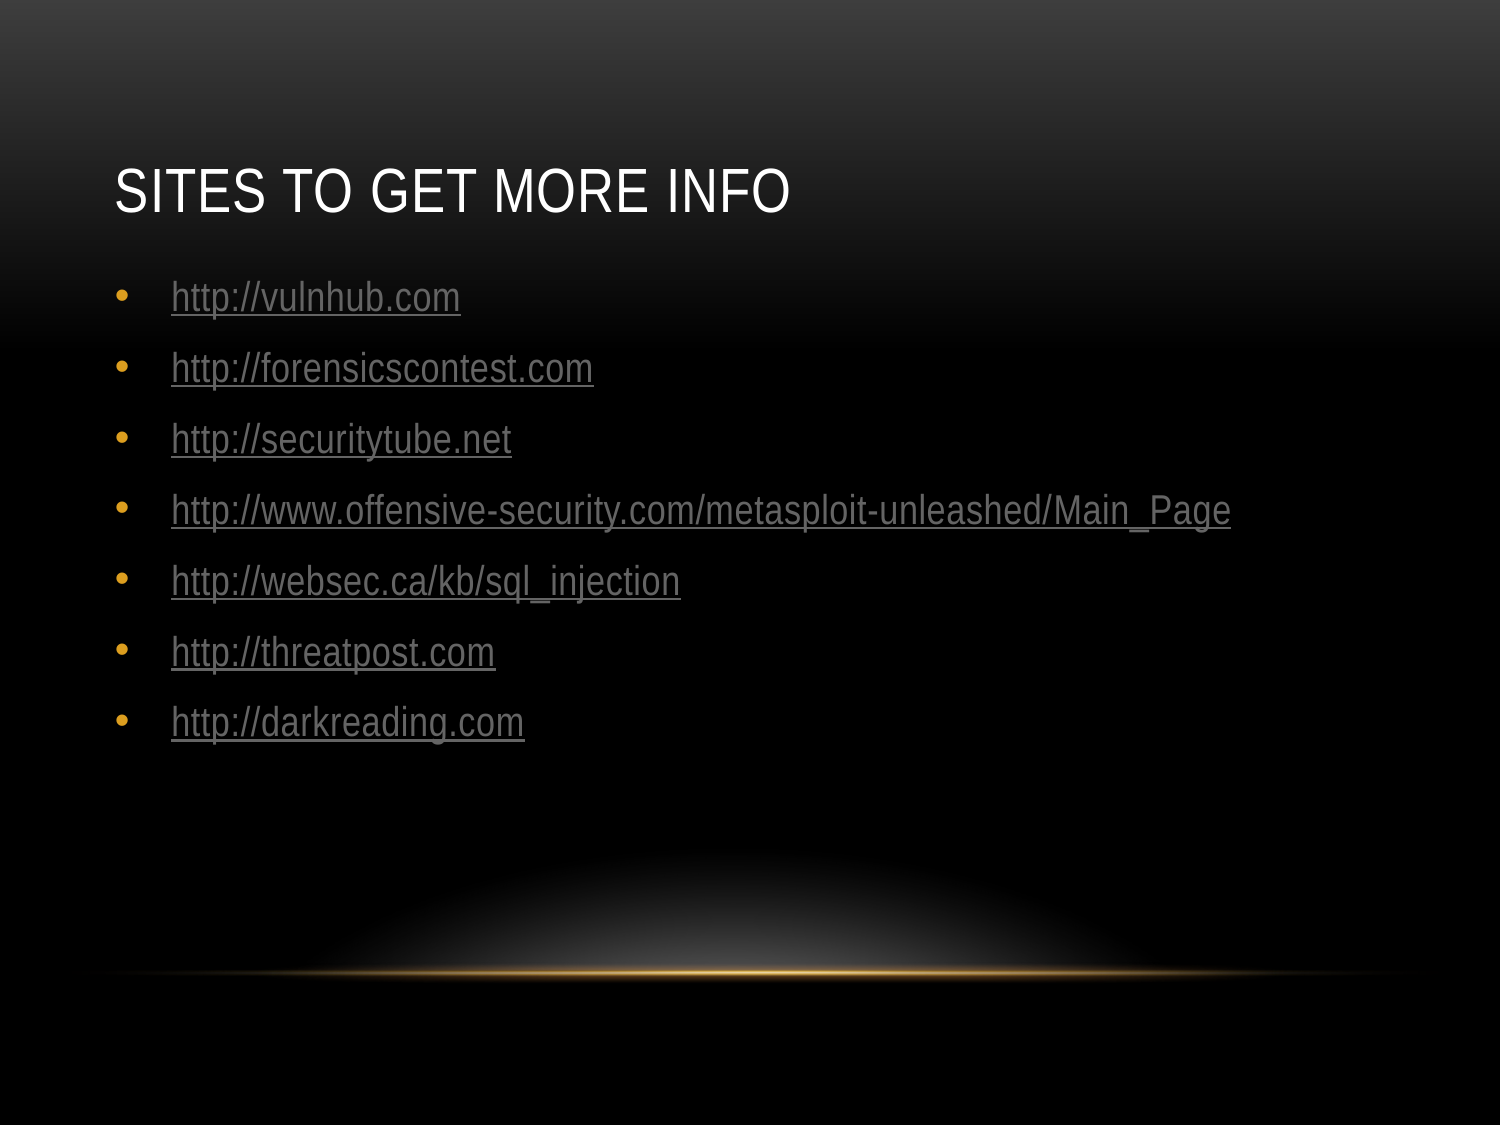

# Sites to get more info
http://vulnhub.com
http://forensicscontest.com
http://securitytube.net
http://www.offensive-security.com/metasploit-unleashed/Main_Page
http://websec.ca/kb/sql_injection
http://threatpost.com
http://darkreading.com